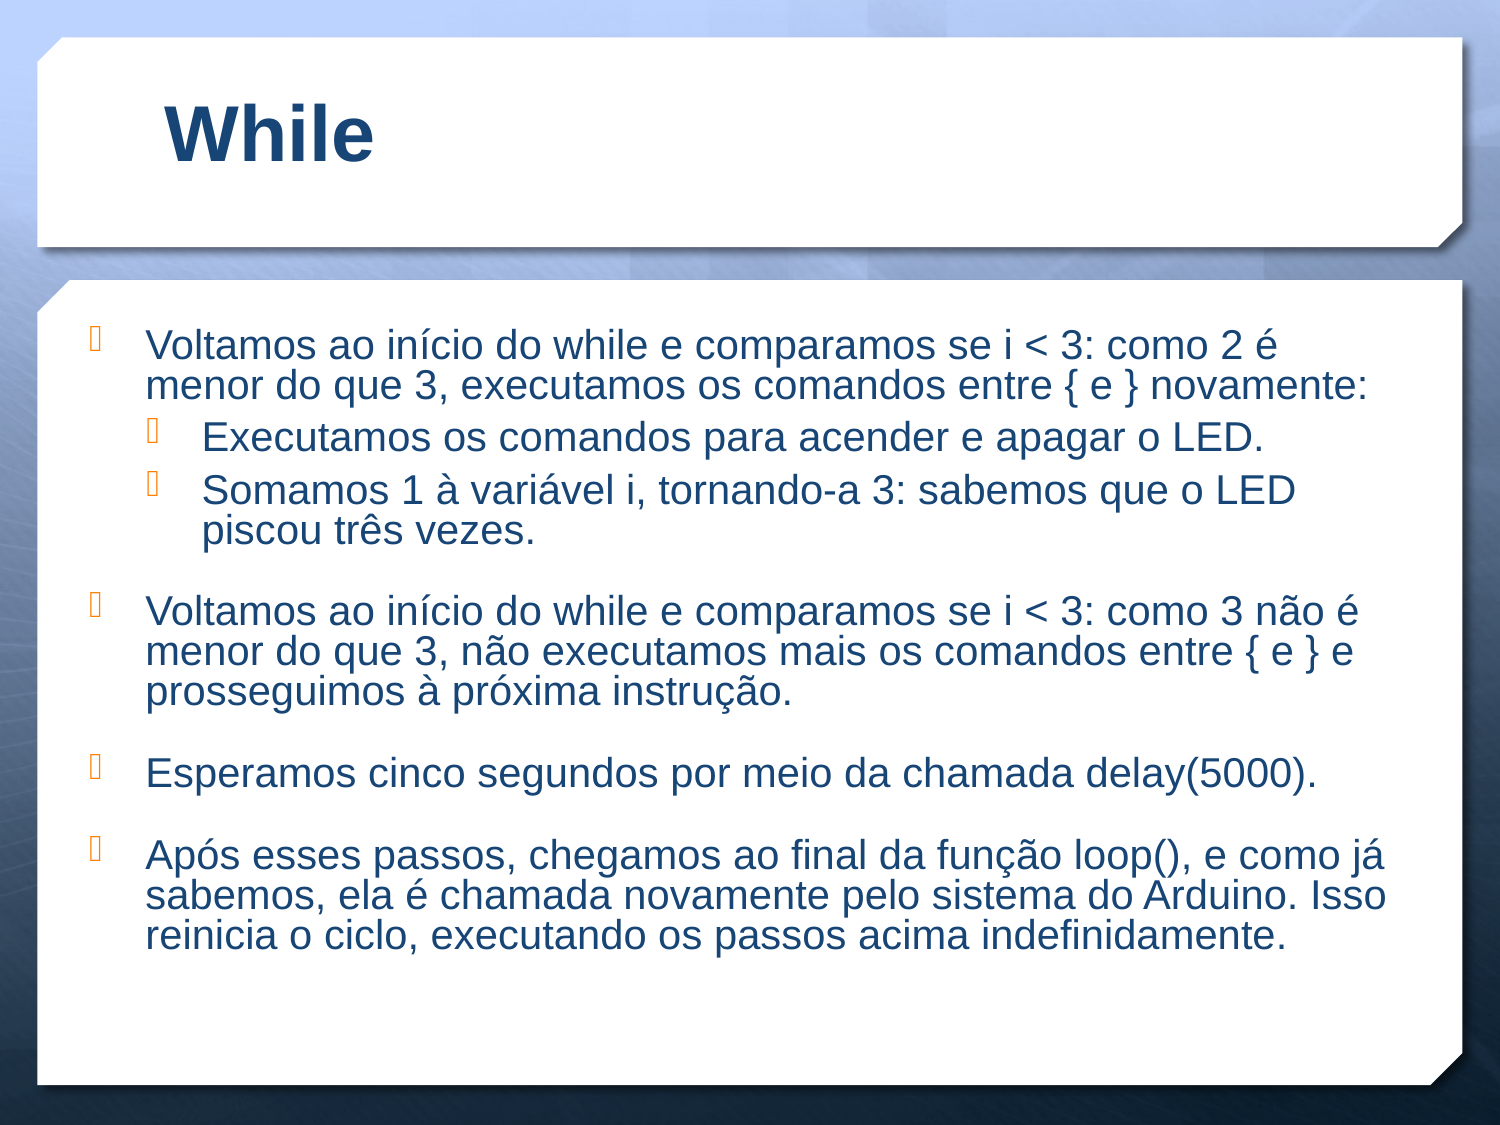

# While
Voltamos ao início do while e comparamos se i < 3: como 2 é menor do que 3, executamos os comandos entre { e } novamente:
Executamos os comandos para acender e apagar o LED.
Somamos 1 à variável i, tornando-a 3: sabemos que o LED piscou três vezes.
Voltamos ao início do while e comparamos se i < 3: como 3 não é menor do que 3, não executamos mais os comandos entre { e } e prosseguimos à próxima instrução.
Esperamos cinco segundos por meio da chamada delay(5000).
Após esses passos, chegamos ao final da função loop(), e como já sabemos, ela é chamada novamente pelo sistema do Arduino. Isso reinicia o ciclo, executando os passos acima indefinidamente.